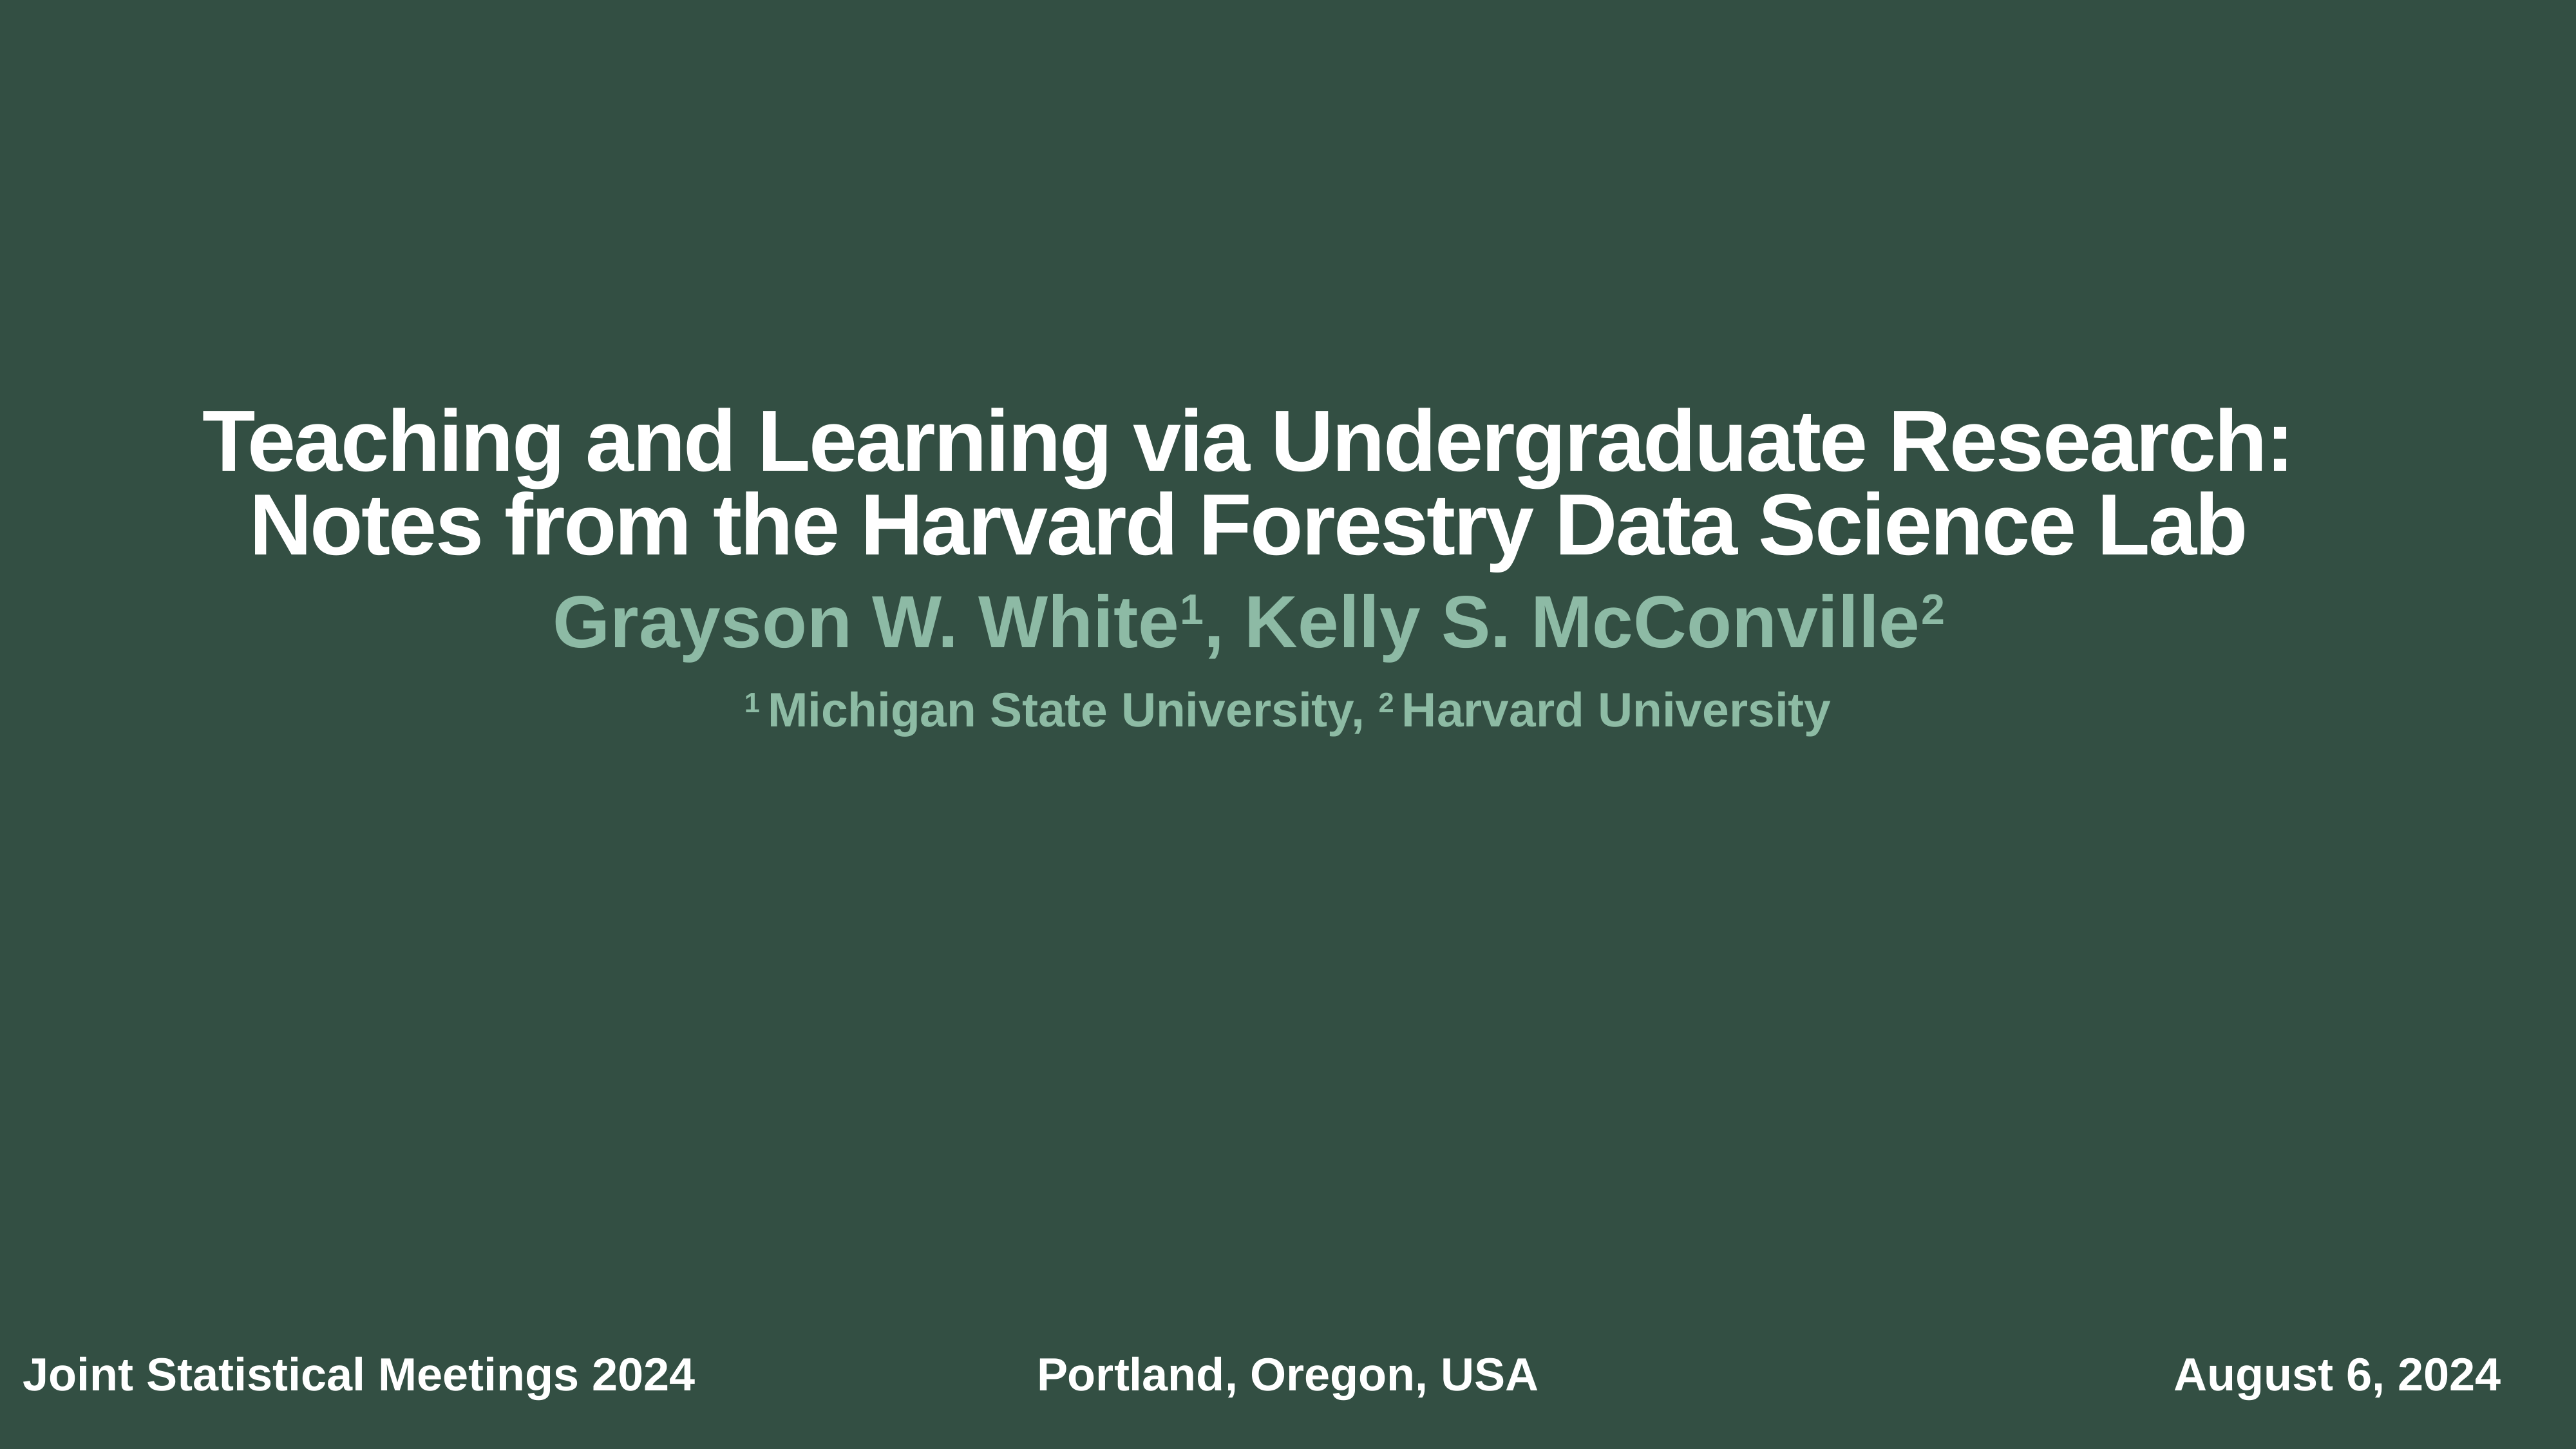

# Teaching and Learning via Undergraduate Research:
Notes from the Harvard Forestry Data Science Lab
Grayson W. White1, Kelly S. McConville2
1 Michigan State University, 2 Harvard University
Joint Statistical Meetings 2024
Portland, Oregon, USA
  August 6, 2024